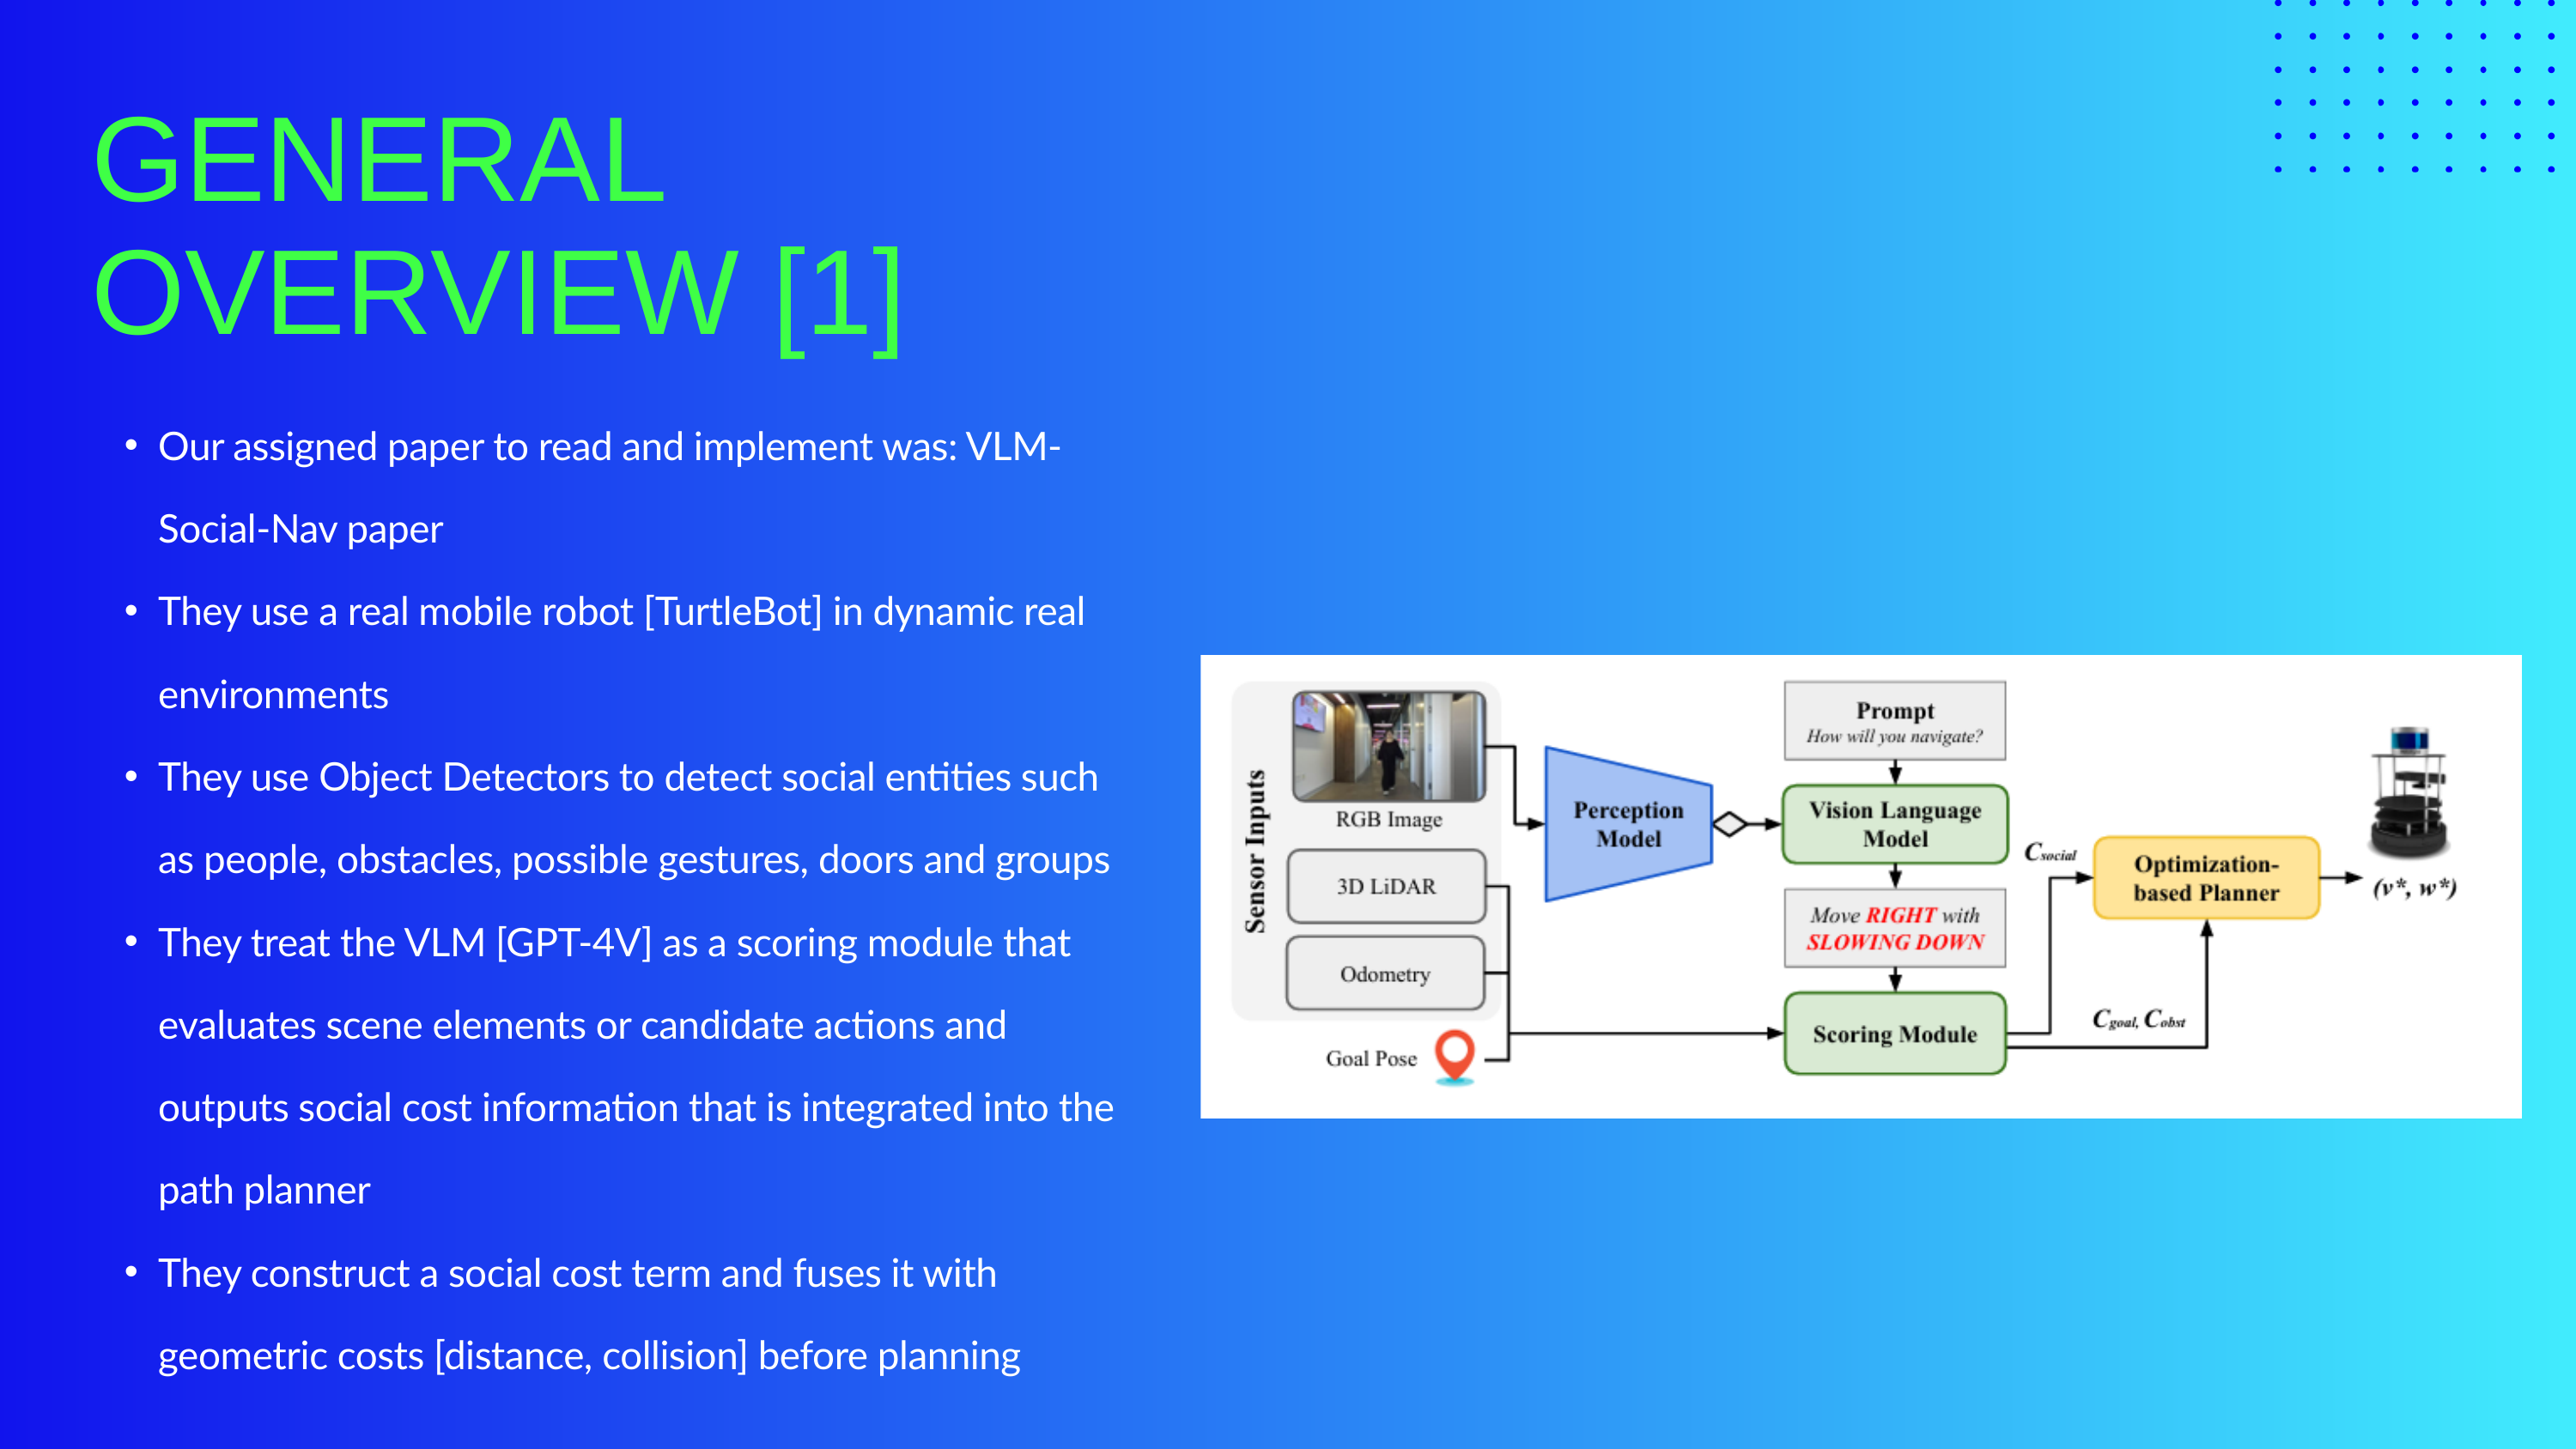

GENERAL OVERVIEW [1]
Our assigned paper to read and implement was: VLM-Social-Nav paper
They use a real mobile robot [TurtleBot] in dynamic real environments
They use Object Detectors to detect social entities such as people, obstacles, possible gestures, doors and groups
They treat the VLM [GPT-4V] as a scoring module that evaluates scene elements or candidate actions and outputs social cost information that is integrated into the path planner
They construct a social cost term and fuses it with geometric costs [distance, collision] before planning